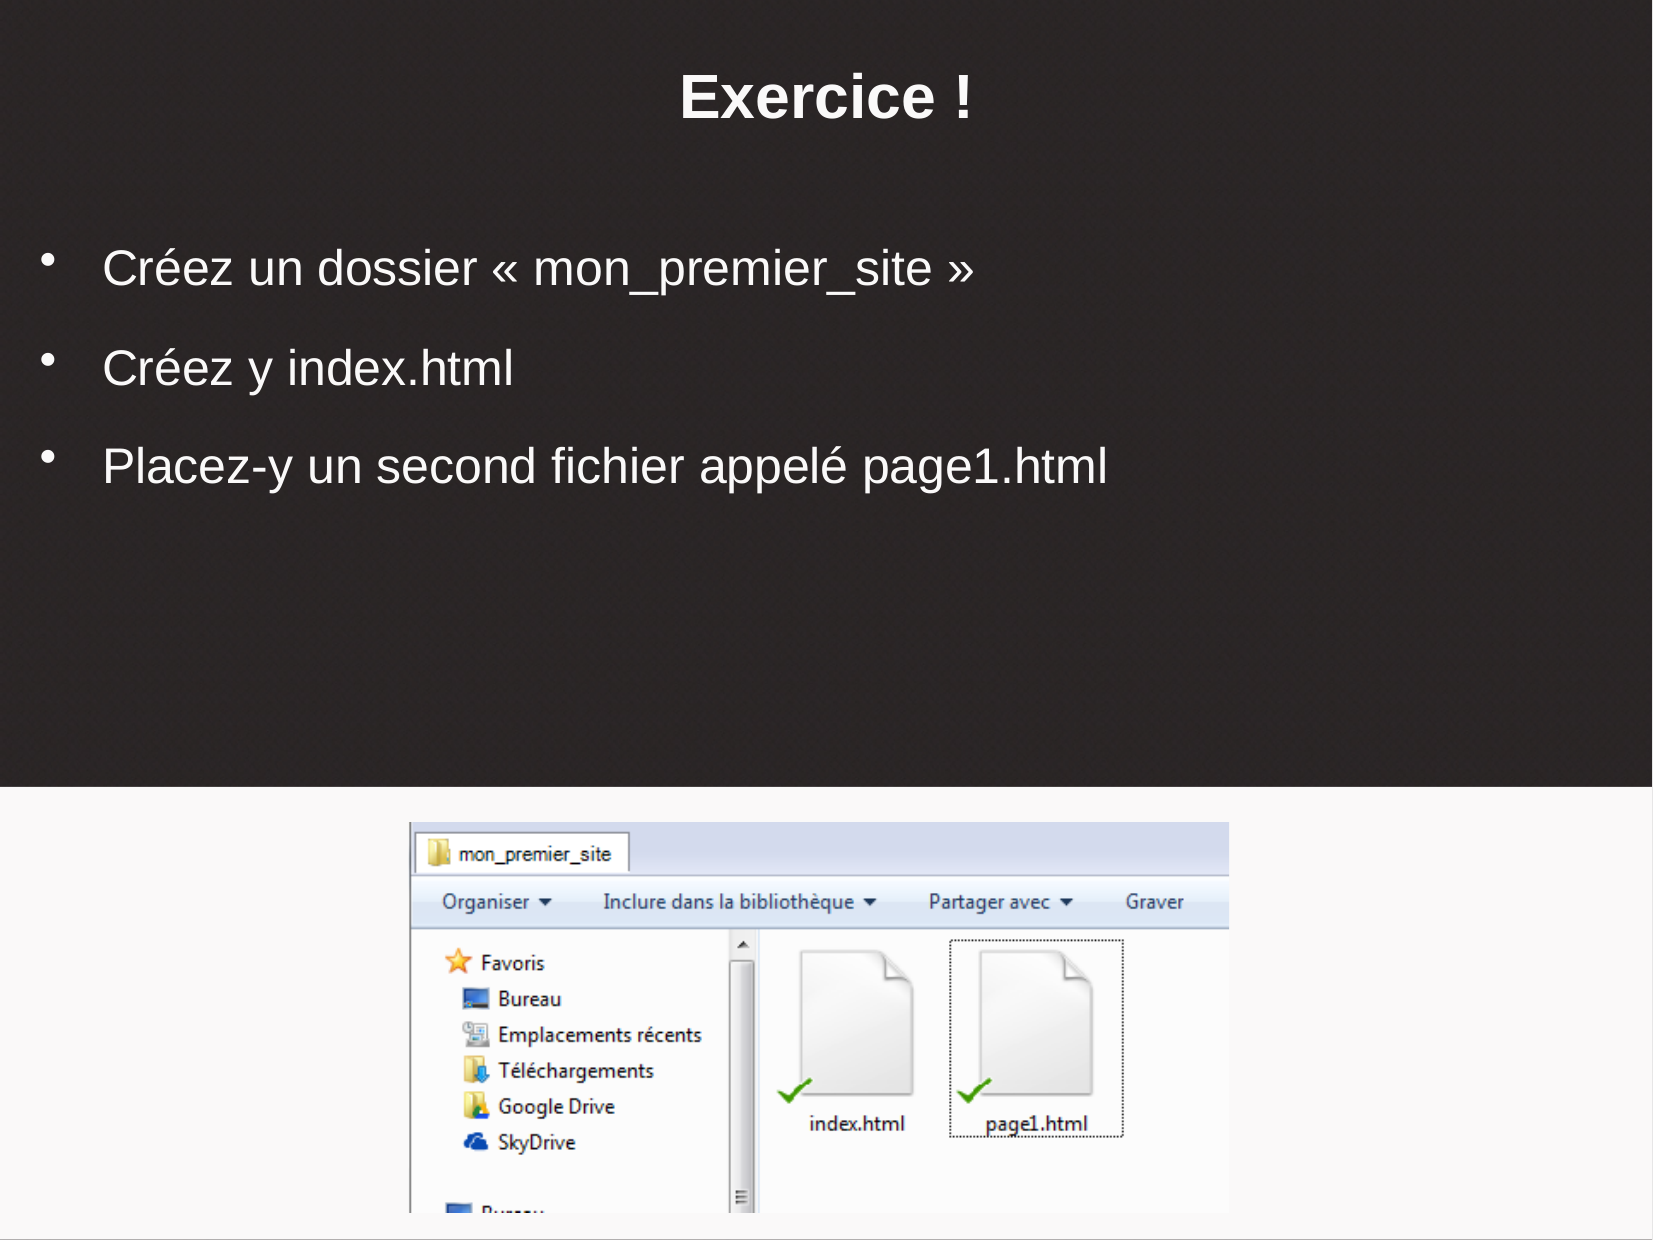

# Exercice !
Créez un dossier « mon_premier_site »
Créez y index.html
Placez-y un second fichier appelé page1.html

86